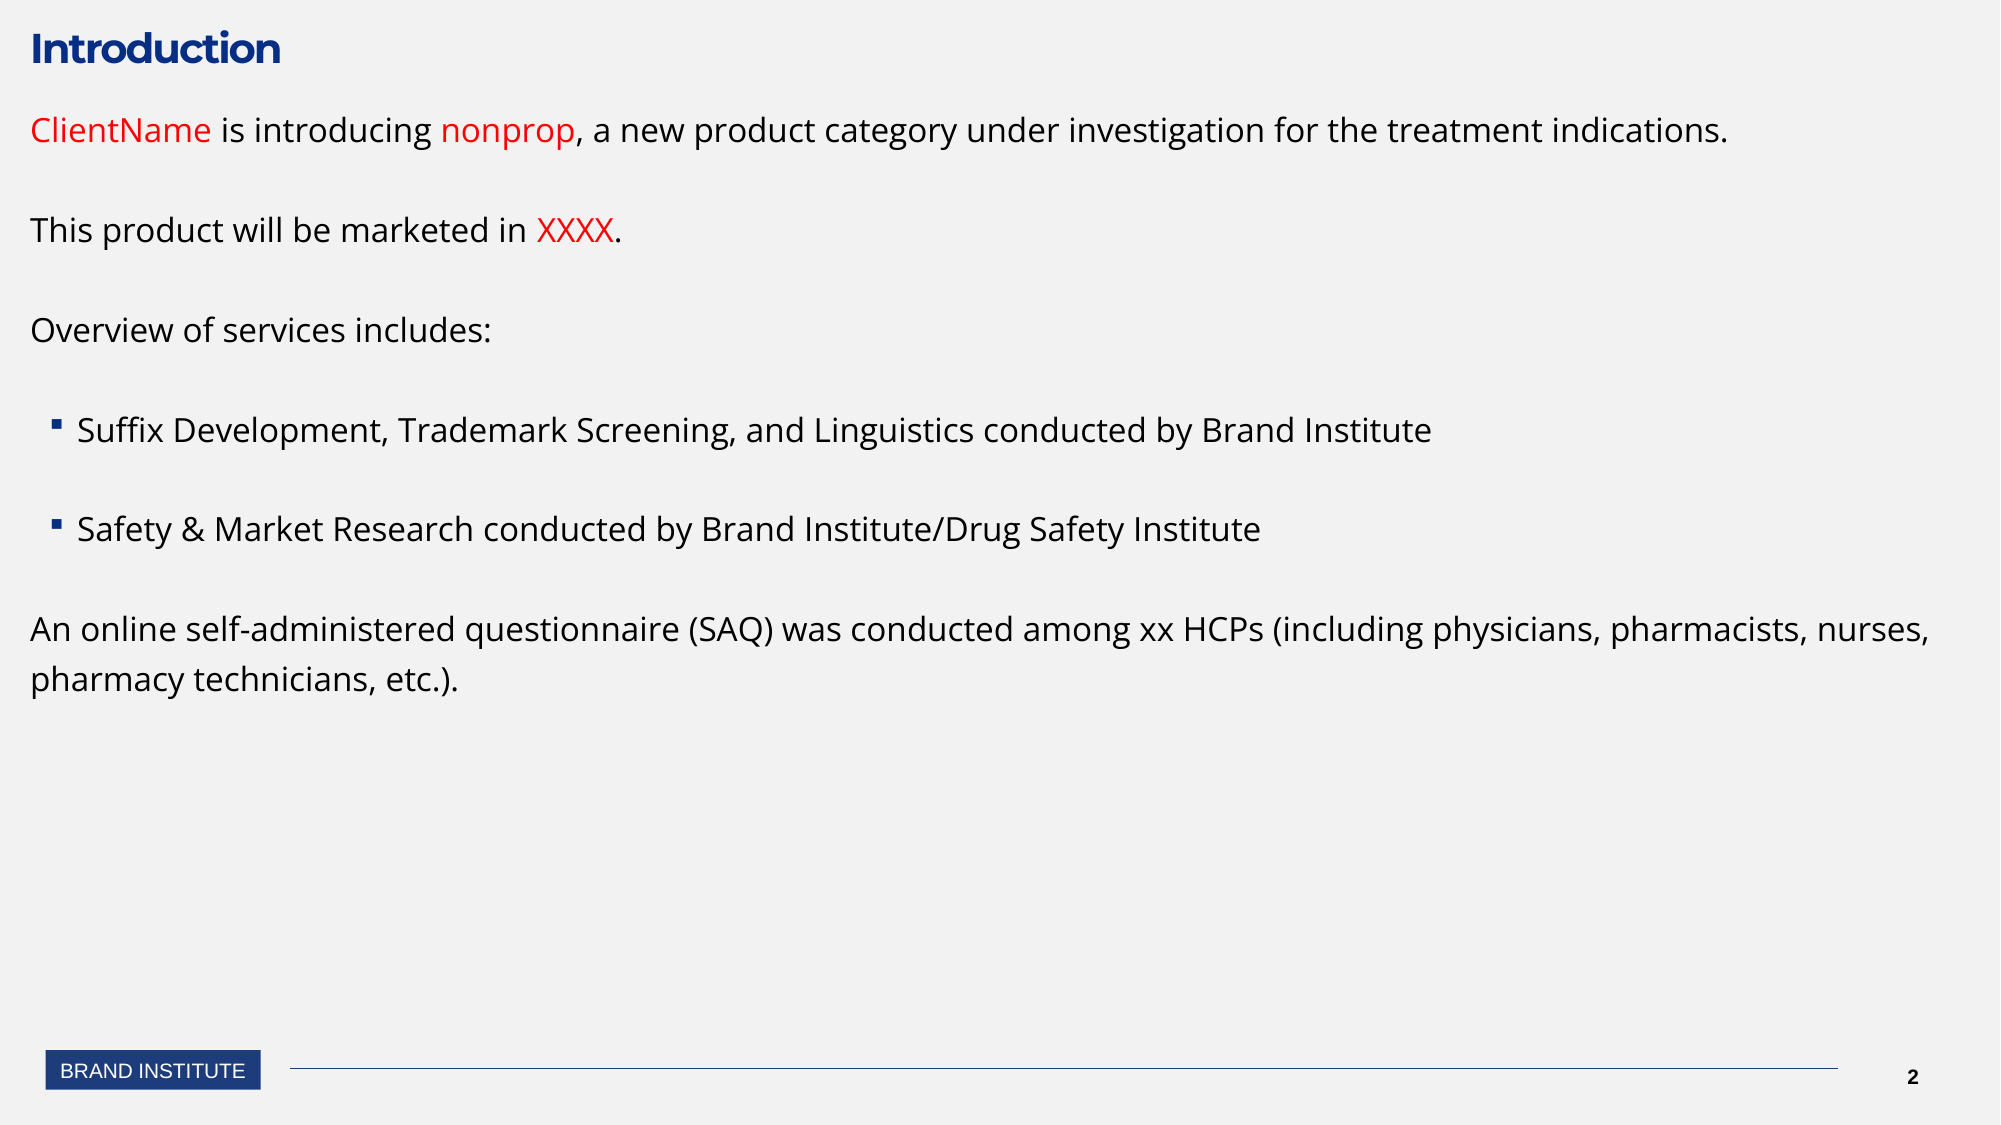

# Introduction
ClientName is introducing nonprop, a new product category under investigation for the treatment indications.

This product will be marketed in XXXX.

Overview of services includes:

Suffix Development, Trademark Screening, and Linguistics conducted by Brand Institute

Safety & Market Research conducted by Brand Institute/Drug Safety Institute

An online self-administered questionnaire (SAQ) was conducted among xx HCPs (including physicians, pharmacists, nurses, pharmacy technicians, etc.).